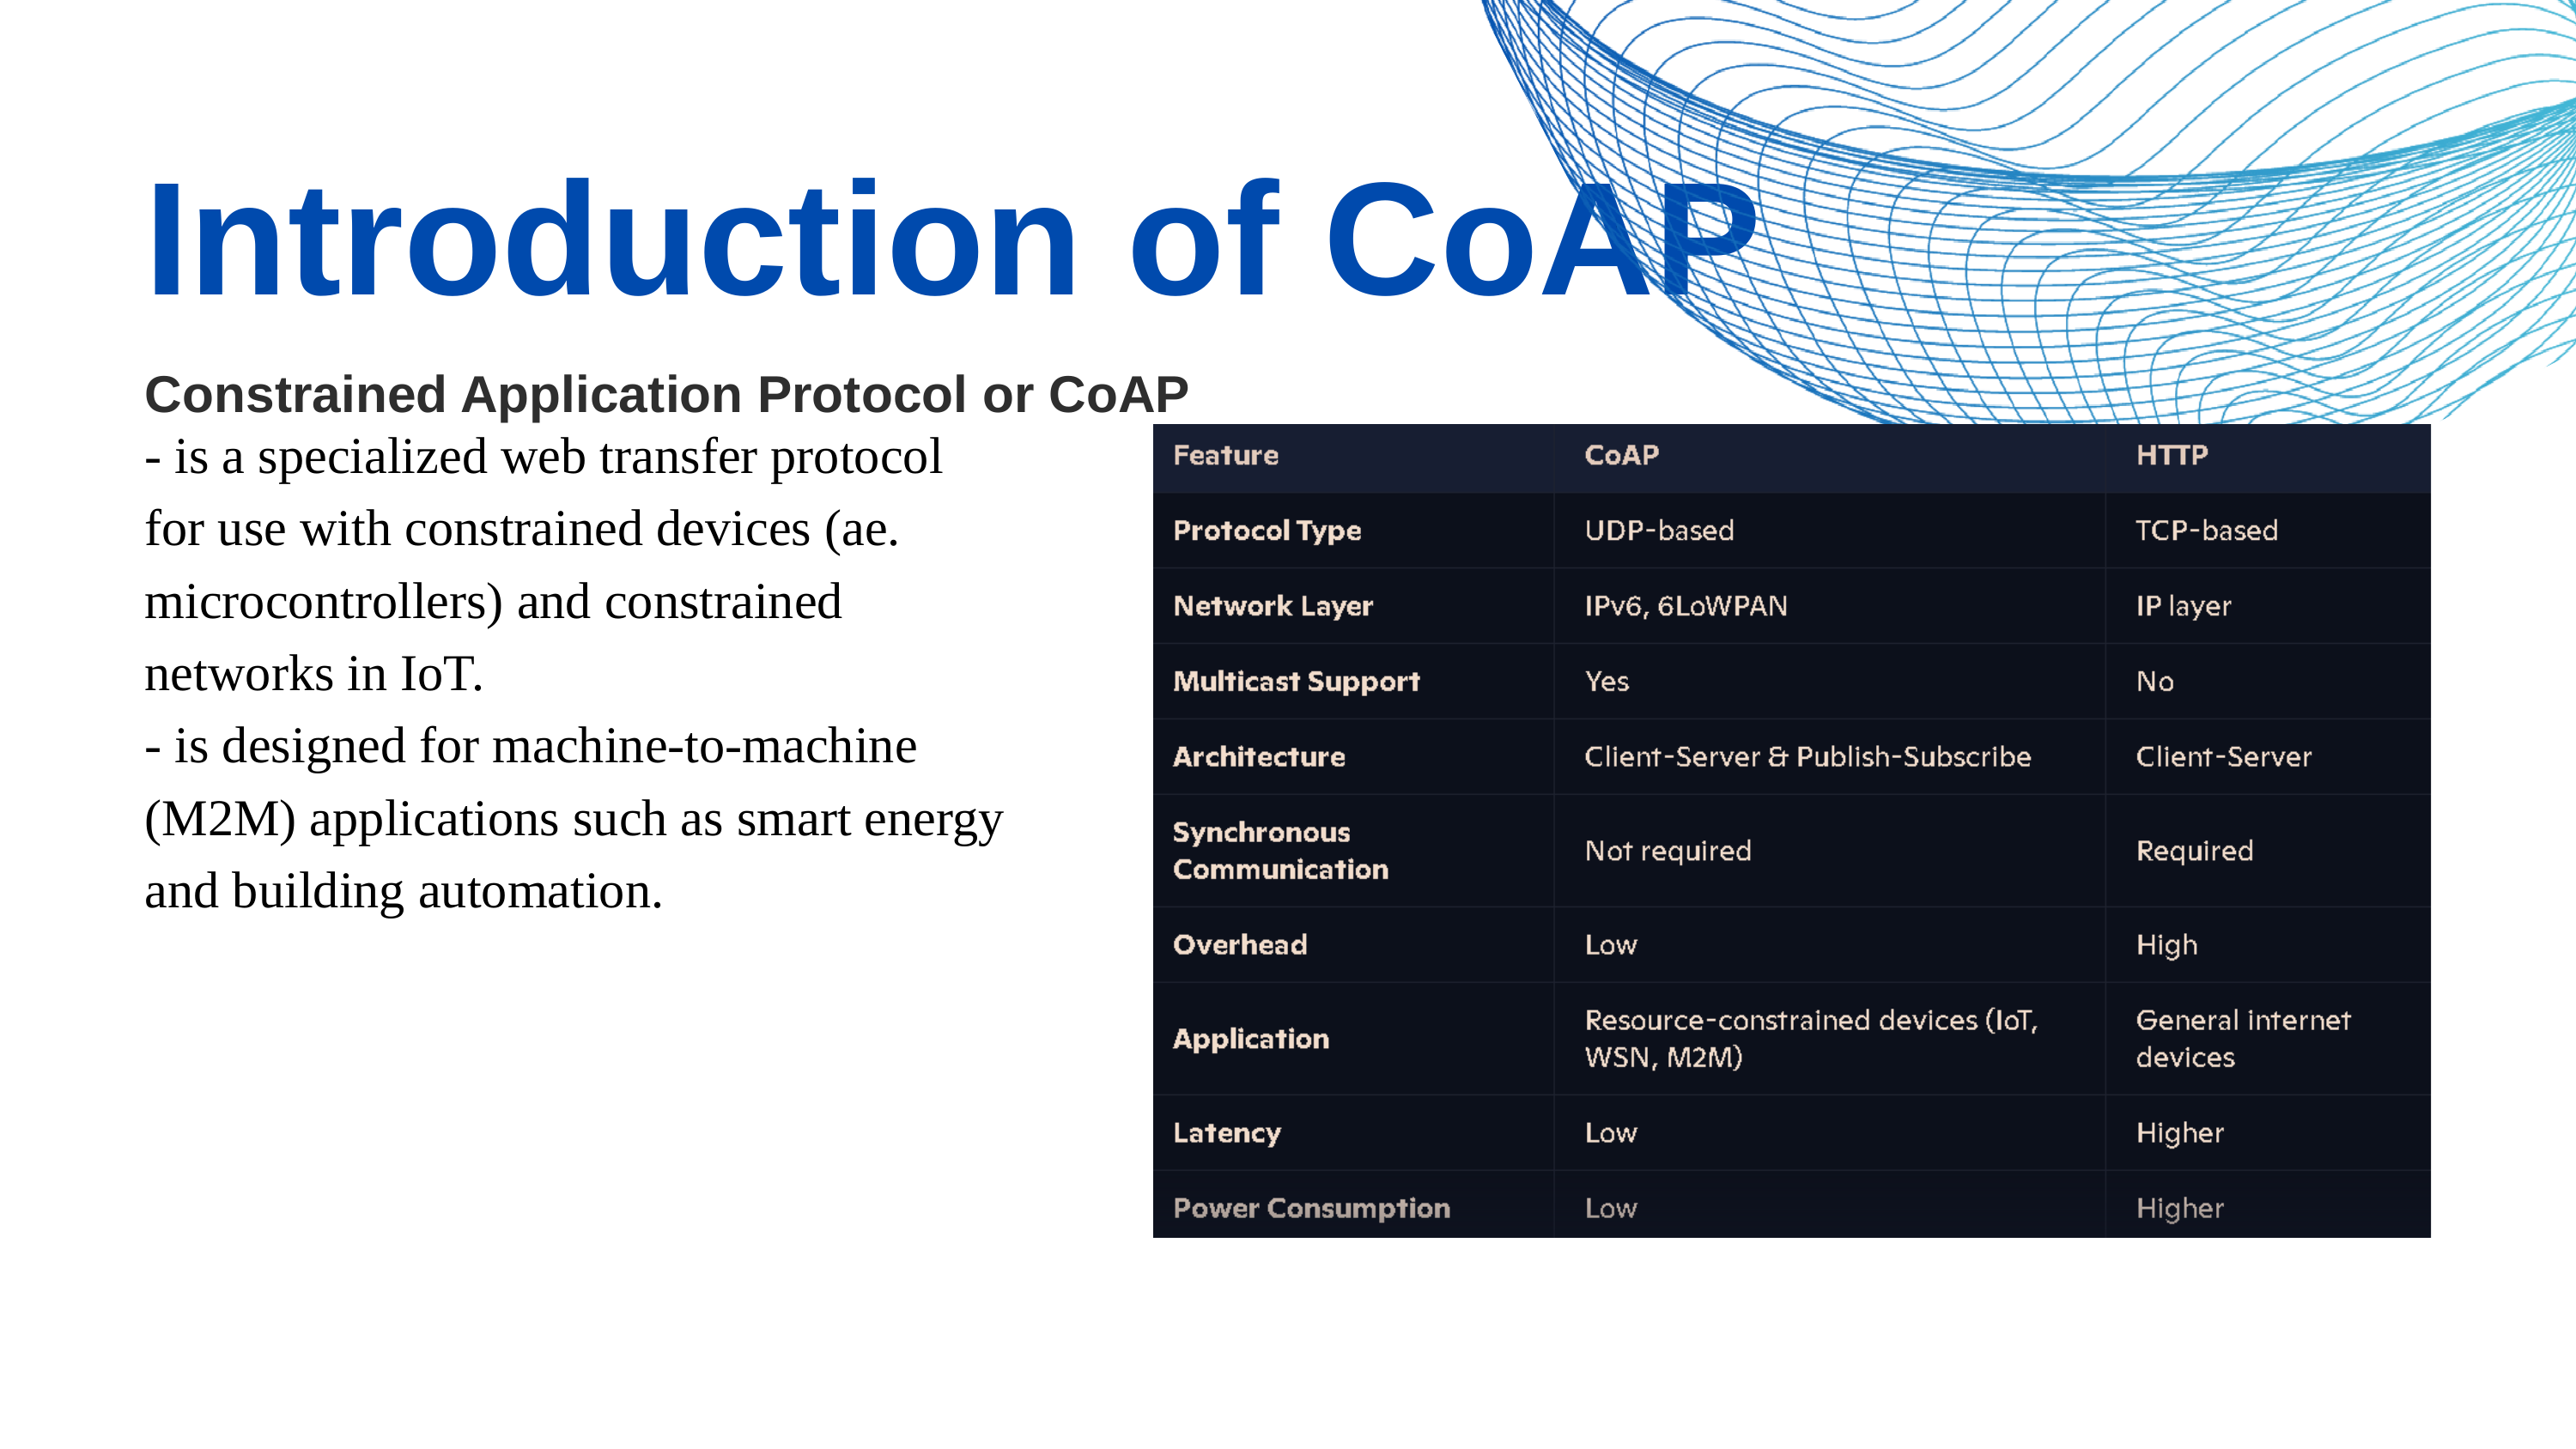

Introduction of CoAP
Constrained Application Protocol or CoAP
- is a specialized web transfer protocol for use with constrained devices (ae. microcontrollers) and constrained networks in IoT.
- is designed for machine-to-machine (M2M) applications such as smart energy and building automation.